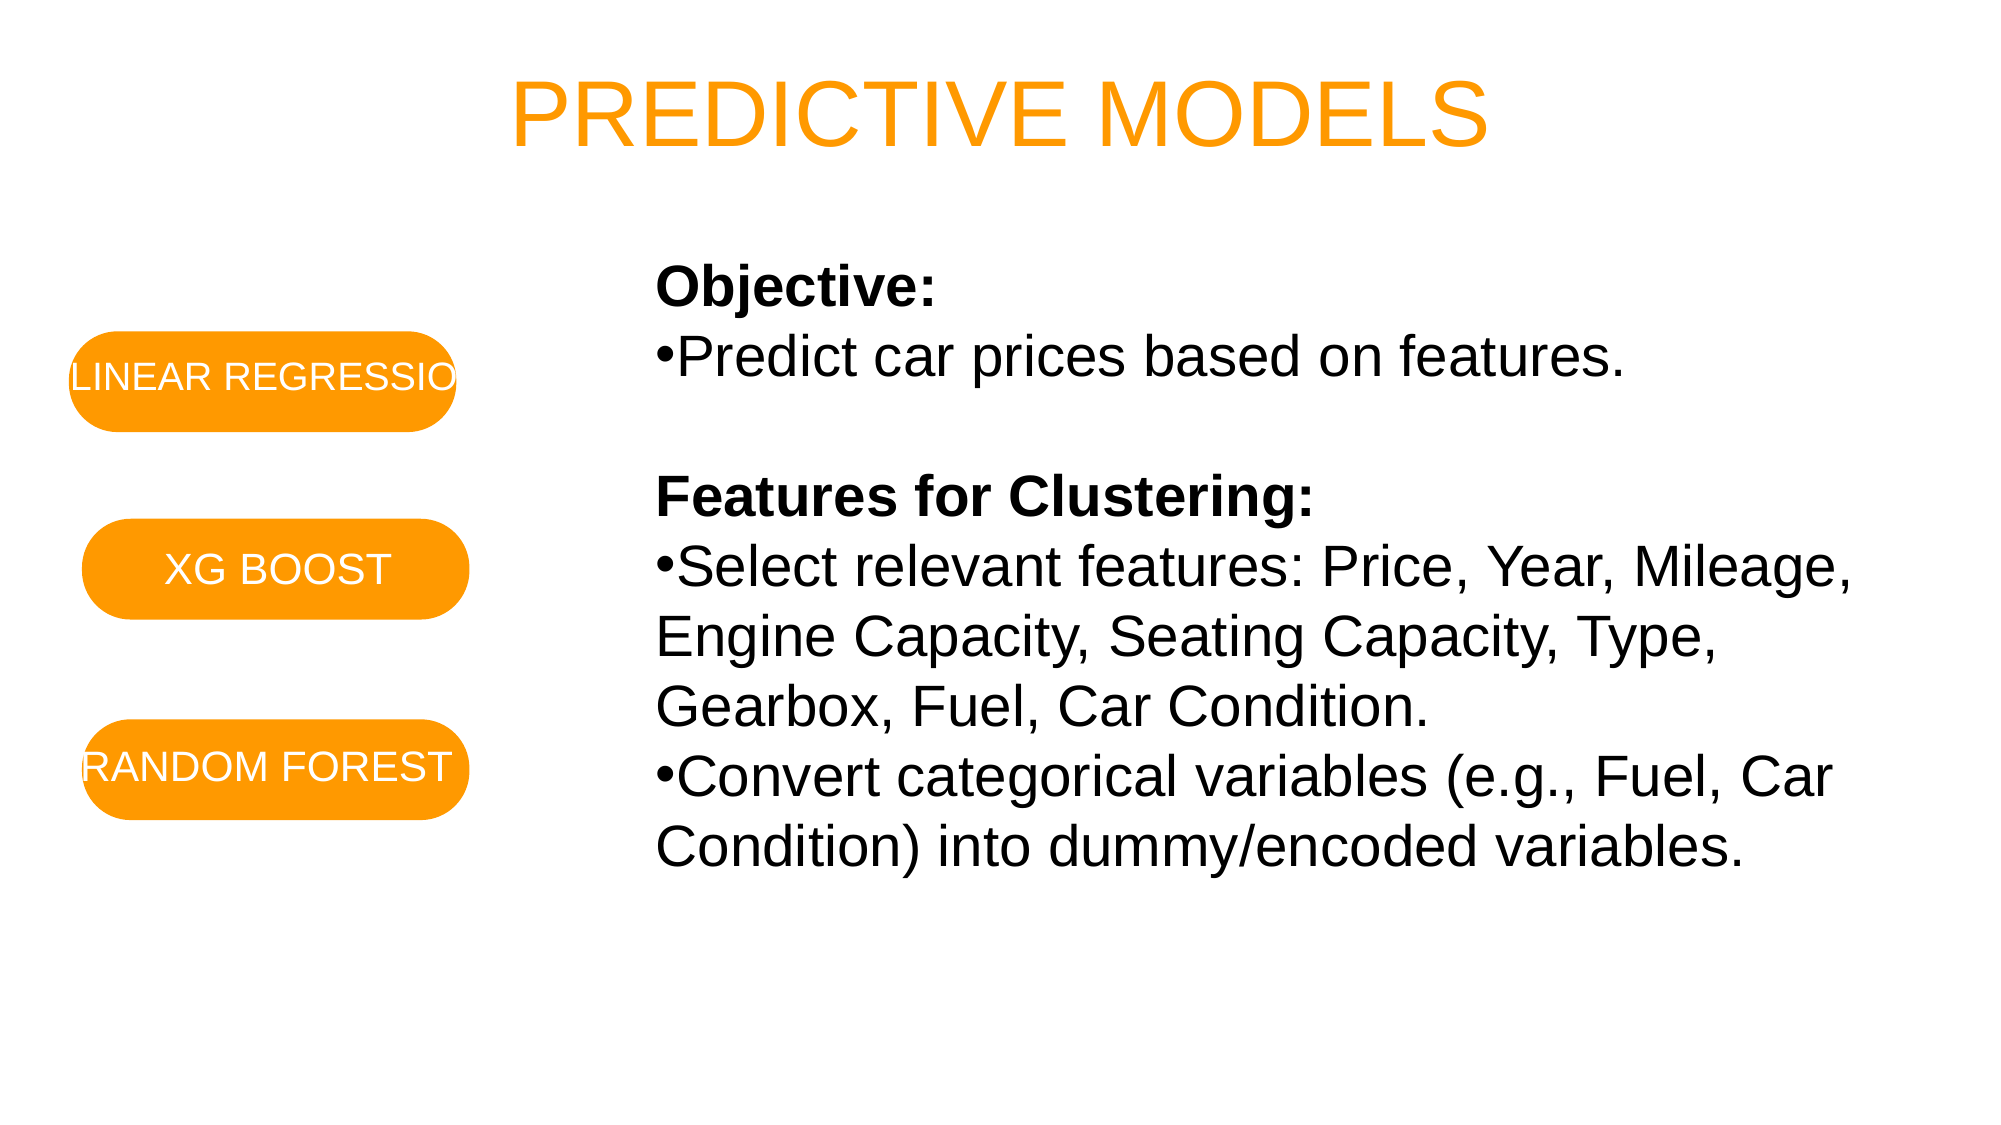

PREDICTIVE MODELS
Objective:
Predict car prices based on features.

Features for Clustering:
Select relevant features: Price, Year, Mileage, Engine Capacity, Seating Capacity, Type, Gearbox, Fuel, Car Condition.
Convert categorical variables (e.g., Fuel, Car Condition) into dummy/encoded variables.

LINEAR REGRESSION

XG BOOST

RANDOM FOREST